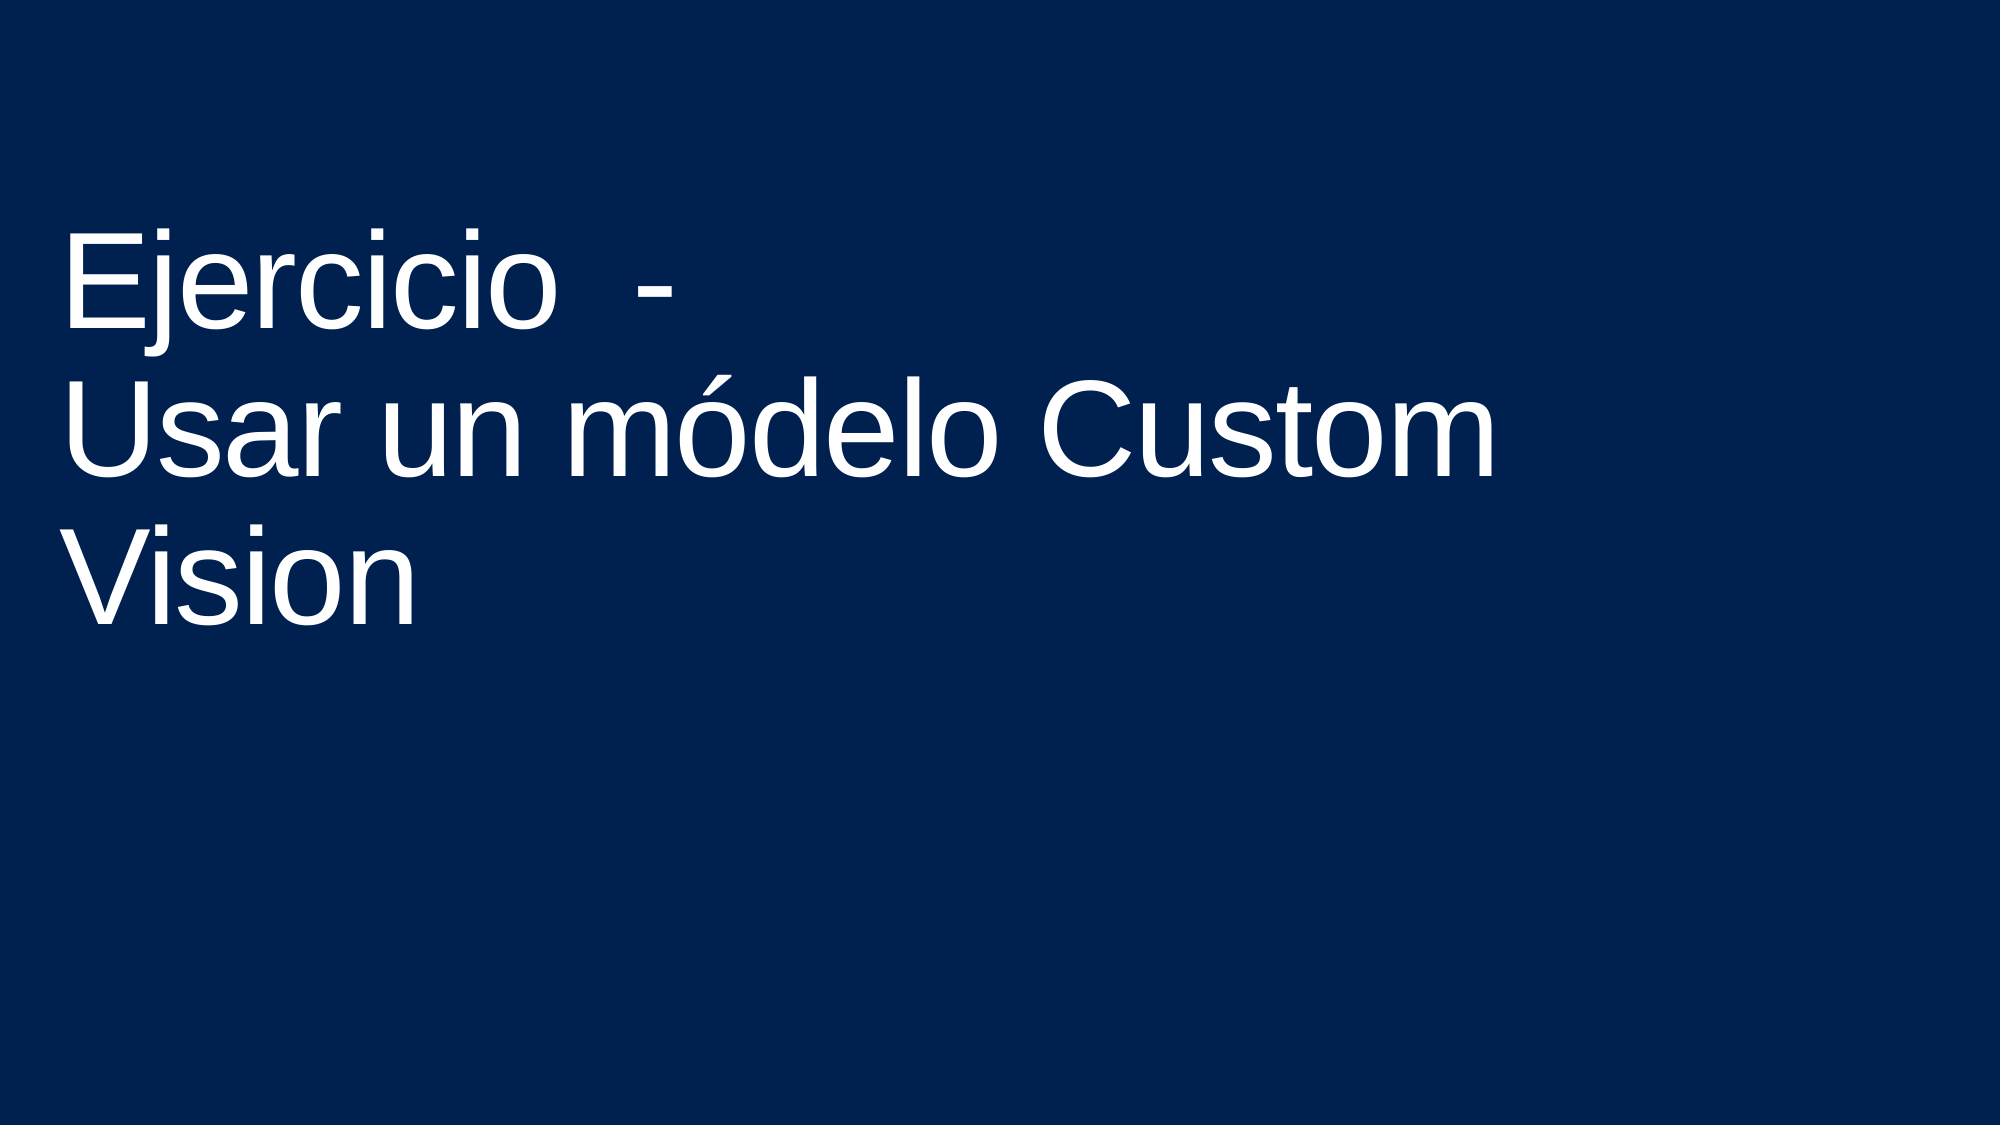

# Ejercicio  - Usar un módelo Custom Vision